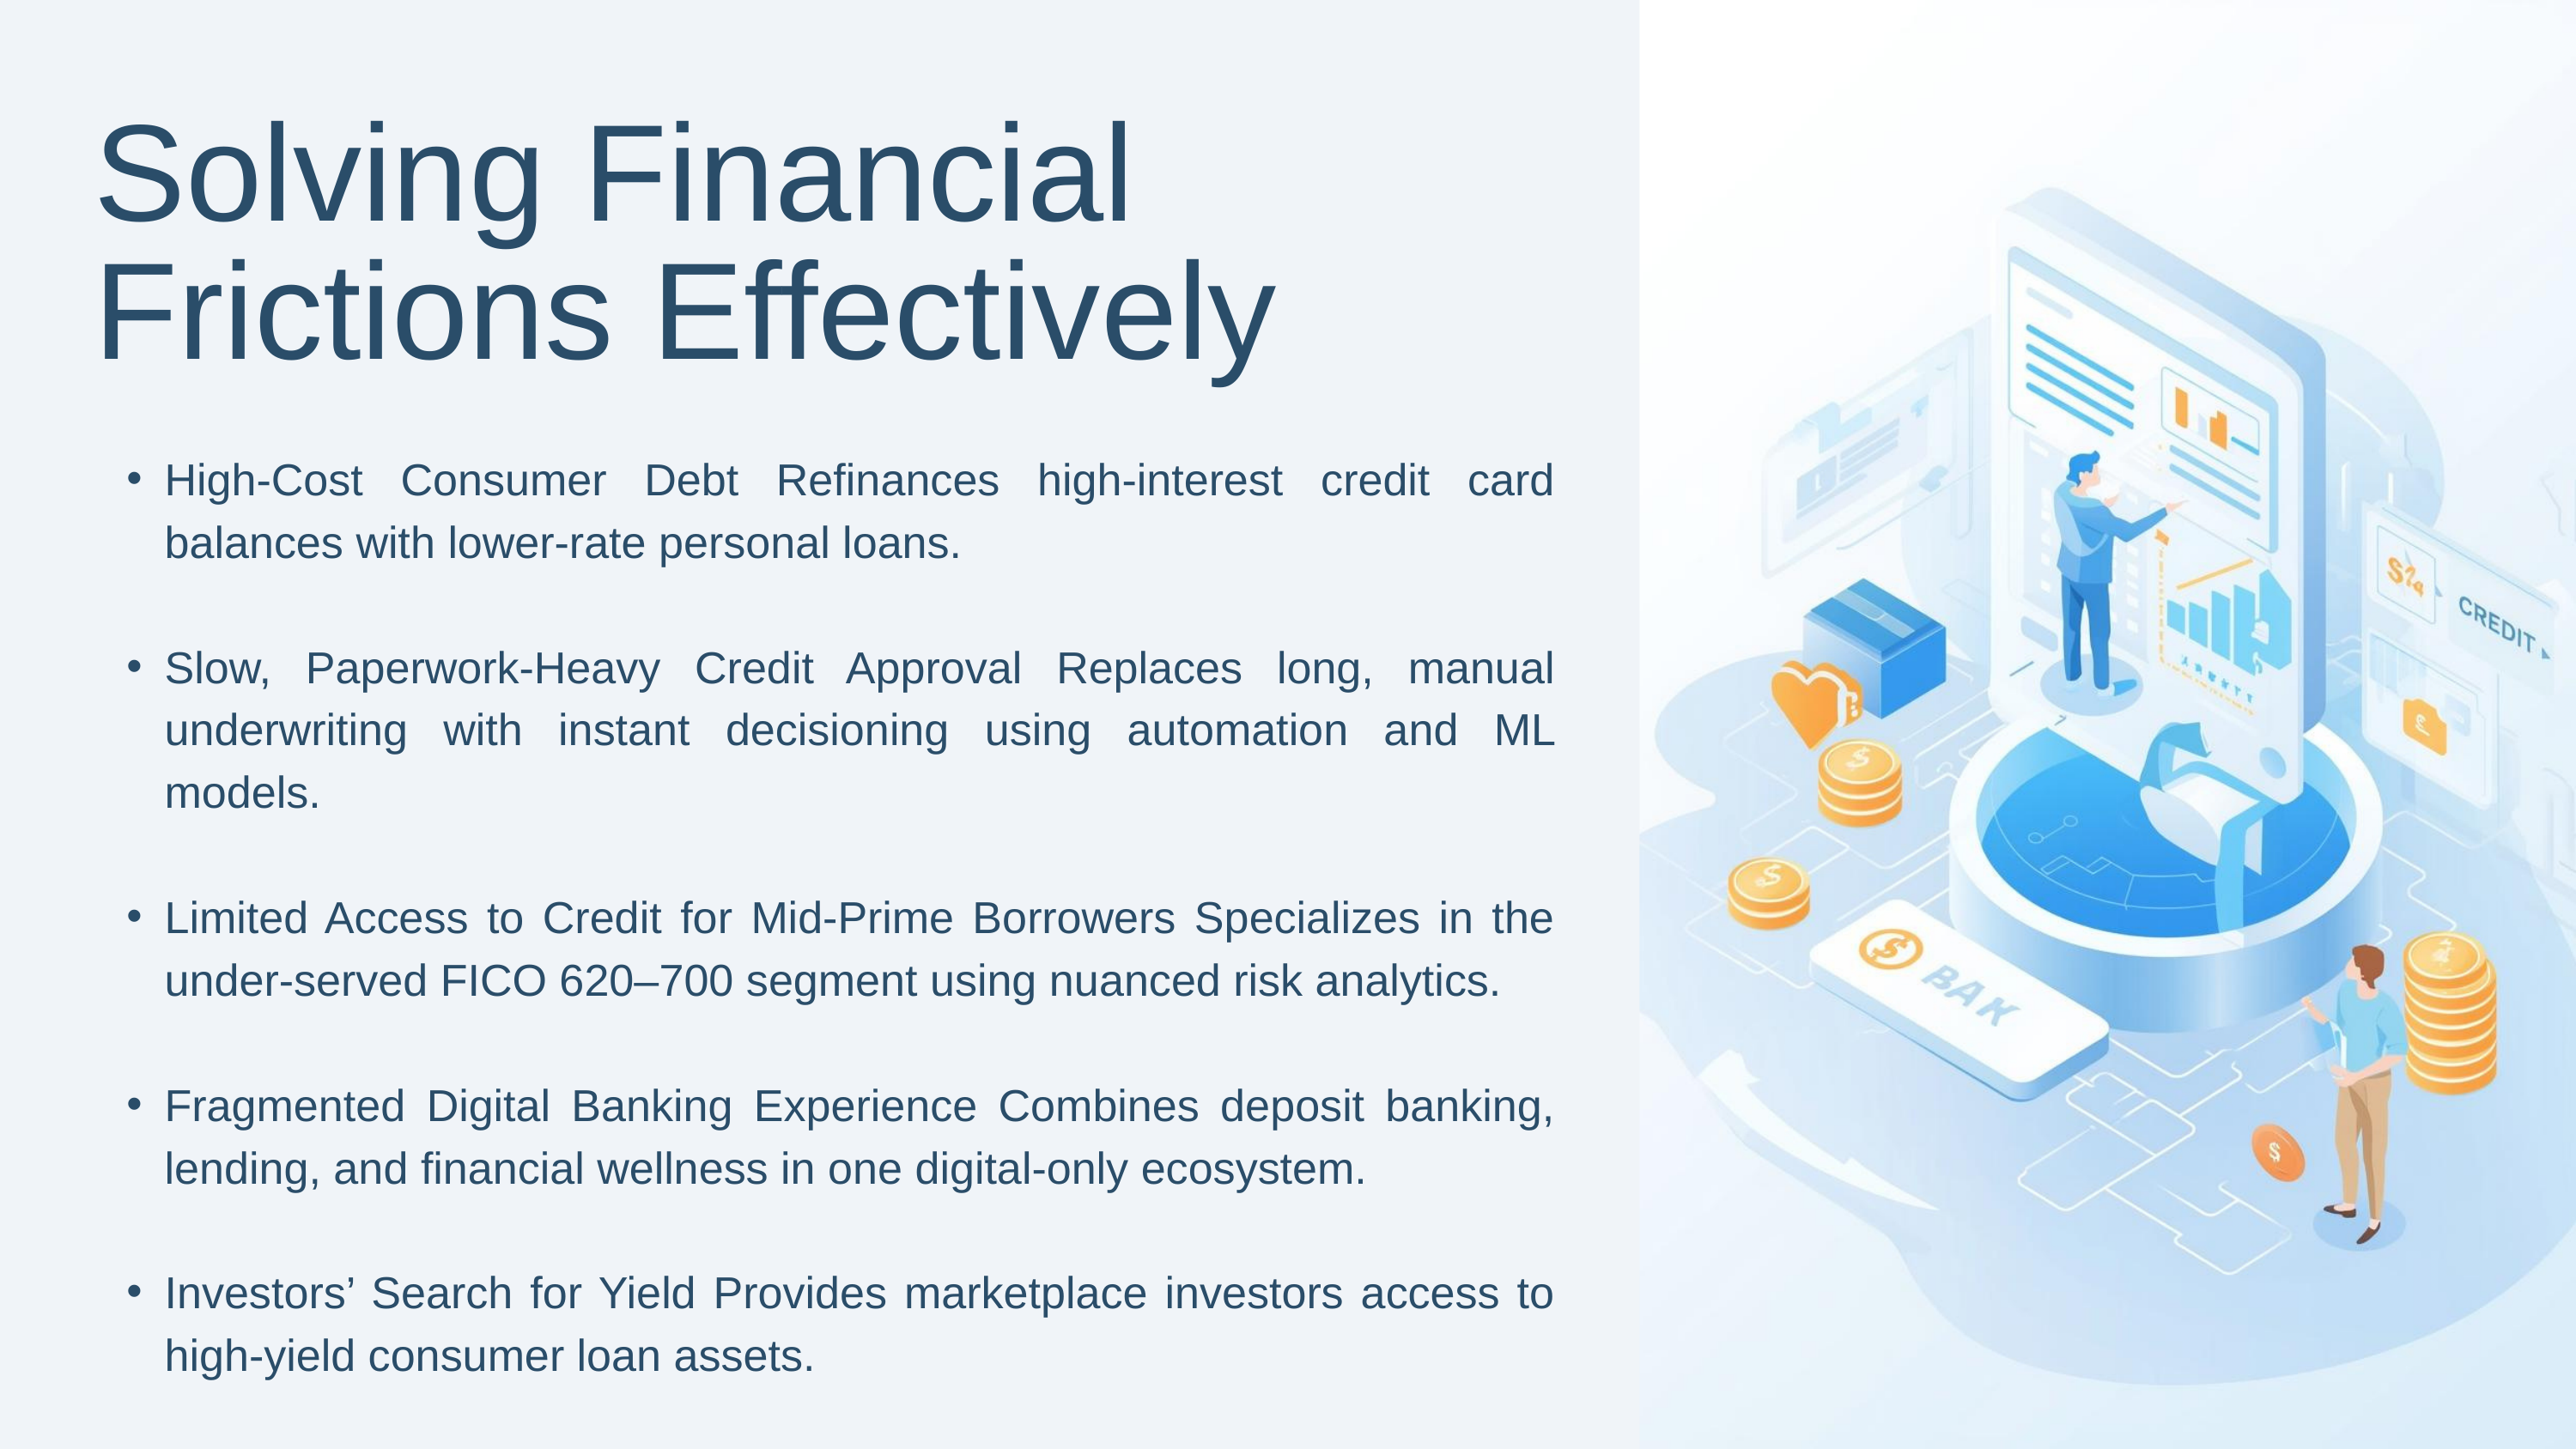

Solving Financial Frictions Effectively
High-Cost Consumer Debt Refinances high-interest credit card balances with lower-rate personal loans.

Slow, Paperwork-Heavy Credit Approval Replaces long, manual underwriting with instant decisioning using automation and ML models.

Limited Access to Credit for Mid-Prime Borrowers Specializes in the under-served FICO 620–700 segment using nuanced risk analytics.

Fragmented Digital Banking Experience Combines deposit banking, lending, and financial wellness in one digital-only ecosystem.

Investors’ Search for Yield Provides marketplace investors access to high-yield consumer loan assets.